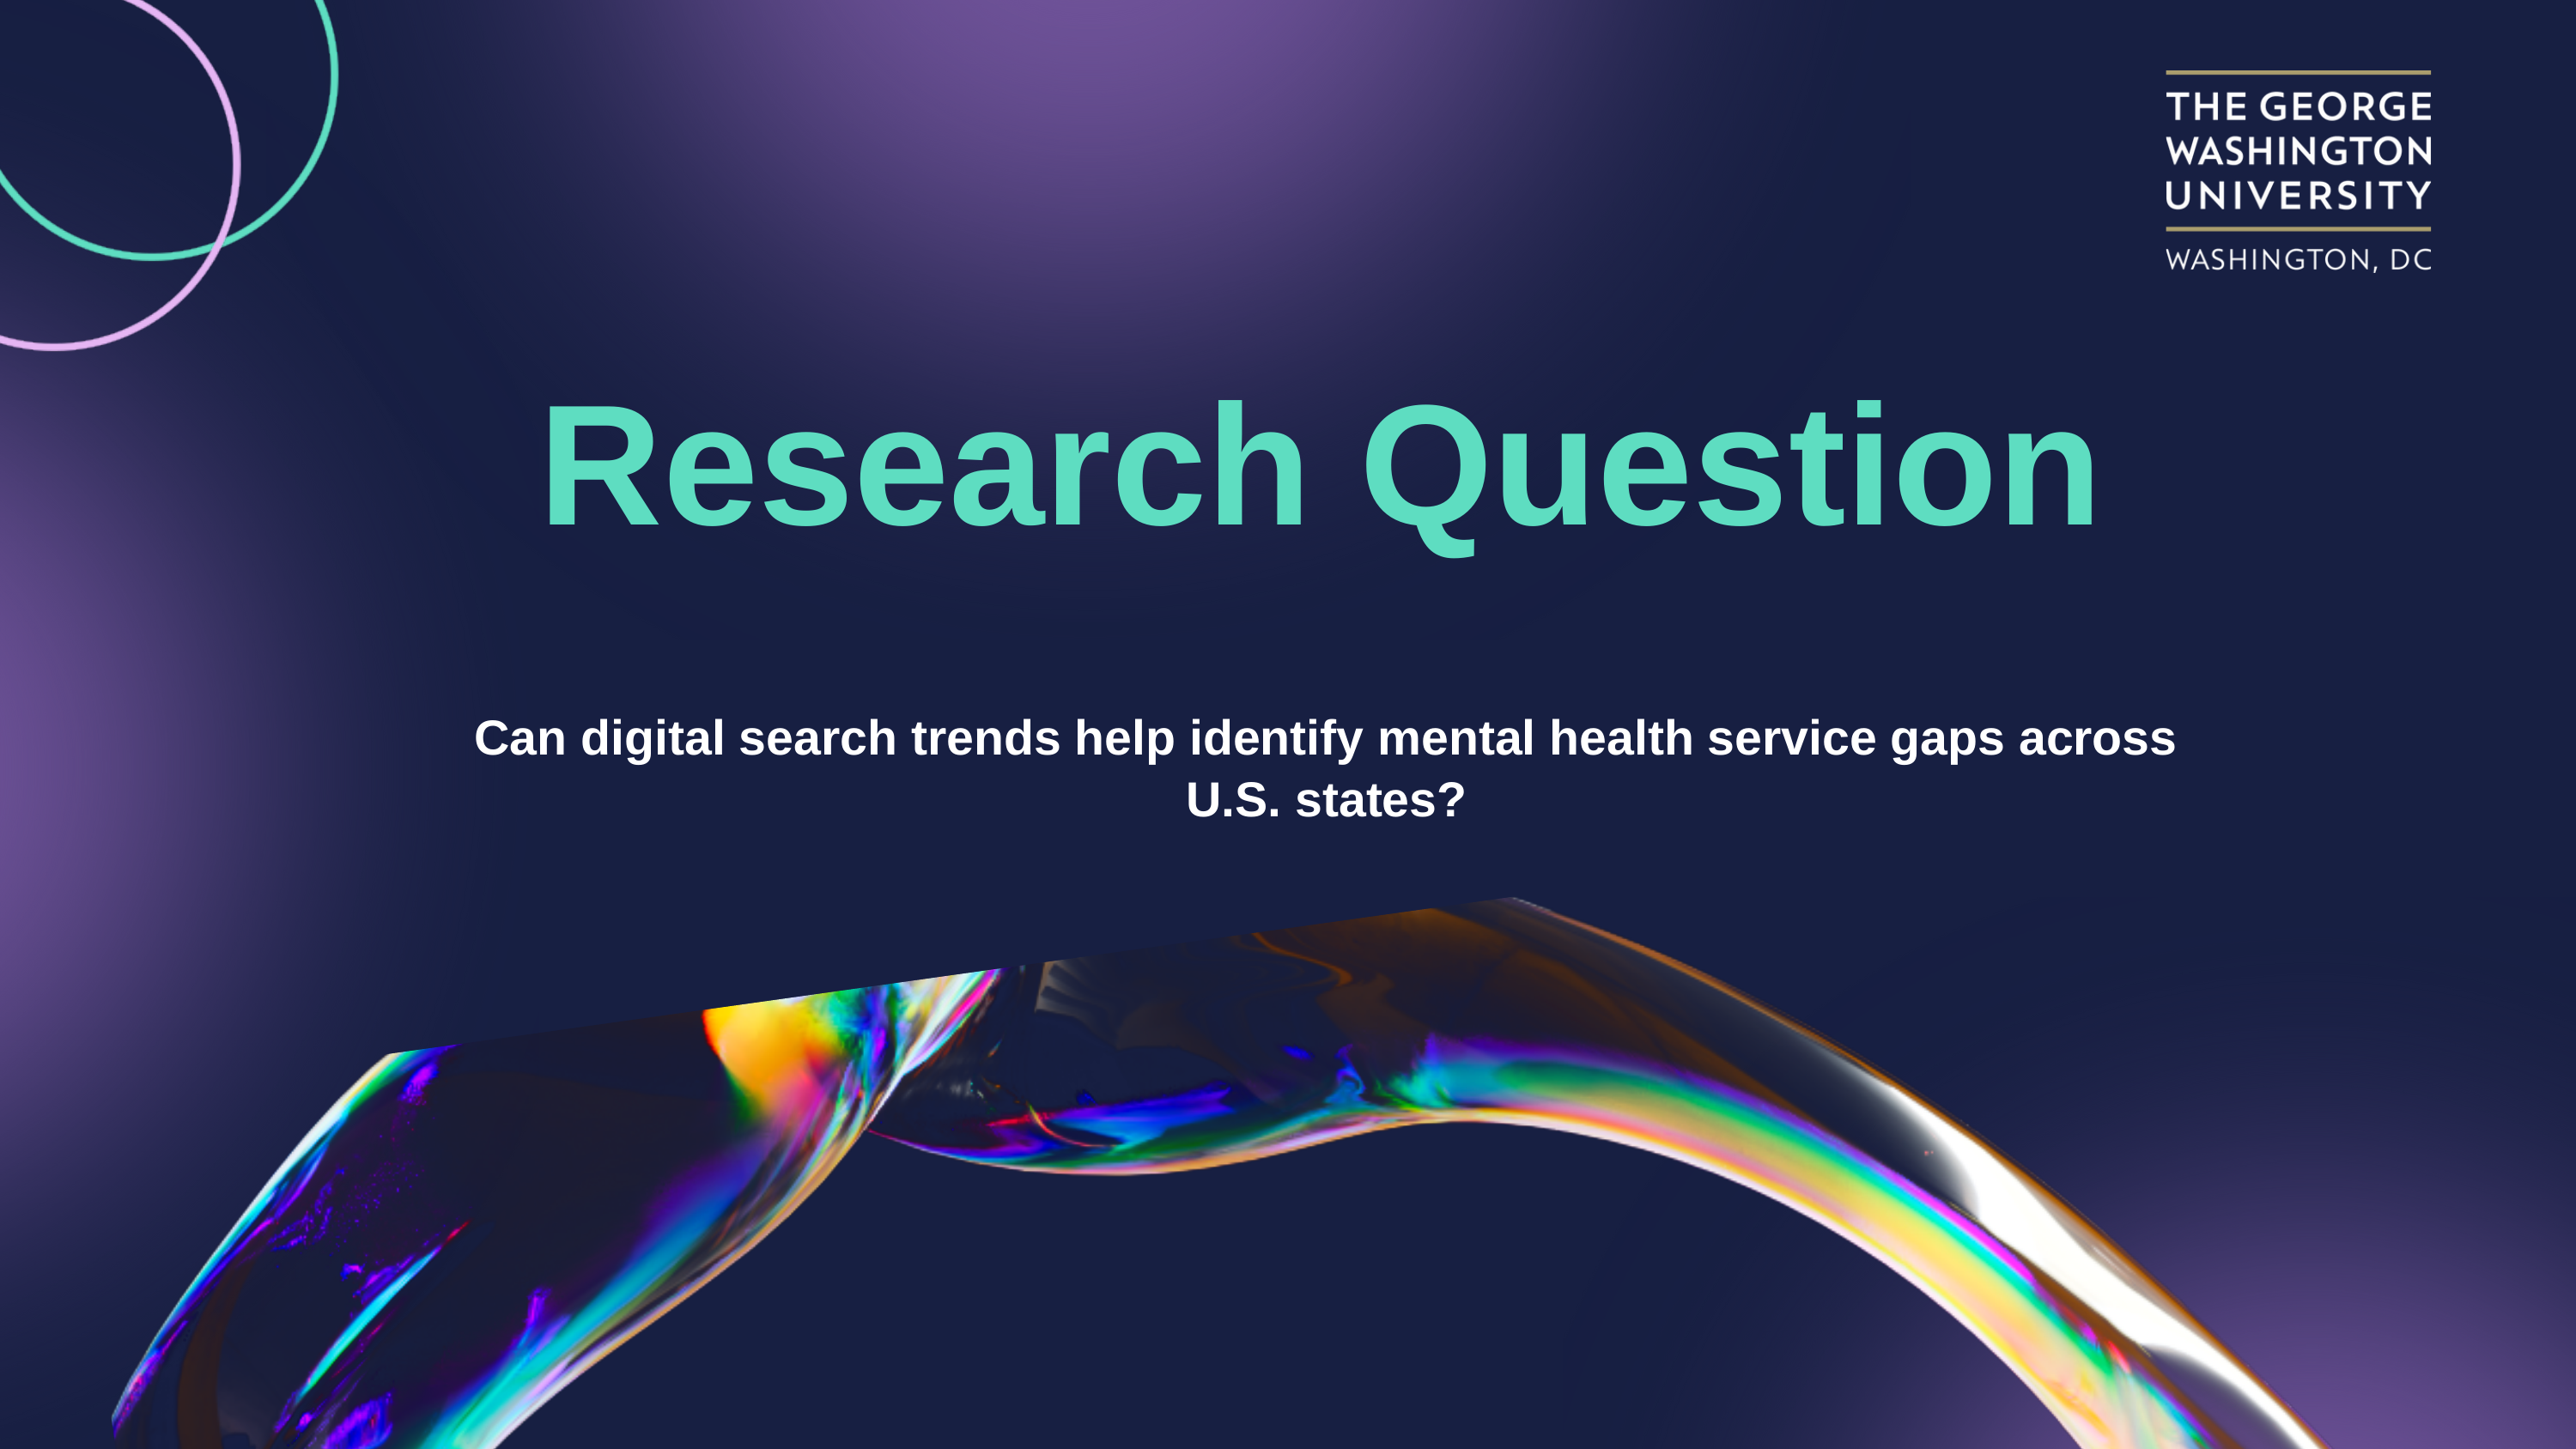

Research Question
Can digital search trends help identify mental health service gaps across U.S. states?